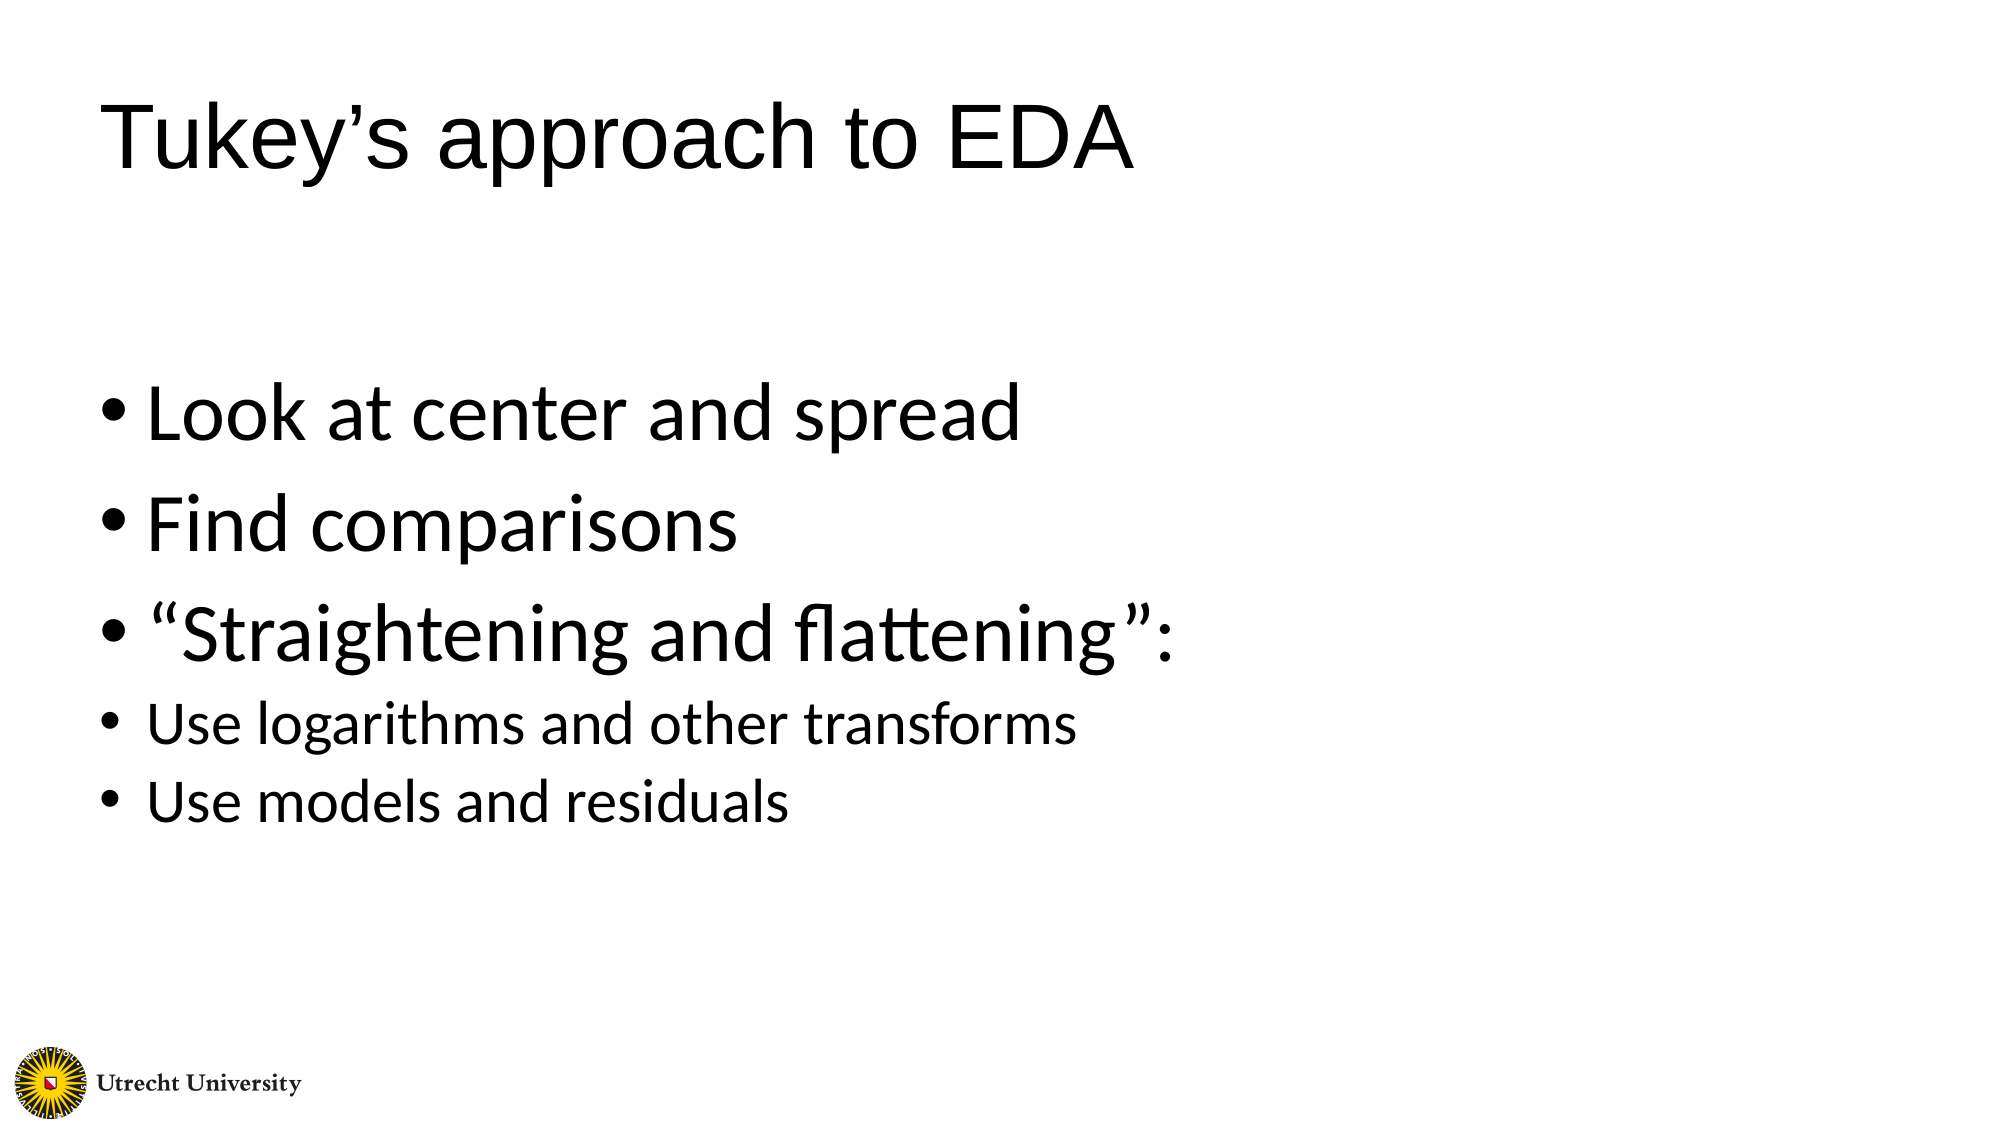

Tukey’s approach to EDA
# Look at center and spread
Find comparisons
“Straightening and flattening”:
Use logarithms and other transforms
Use models and residuals